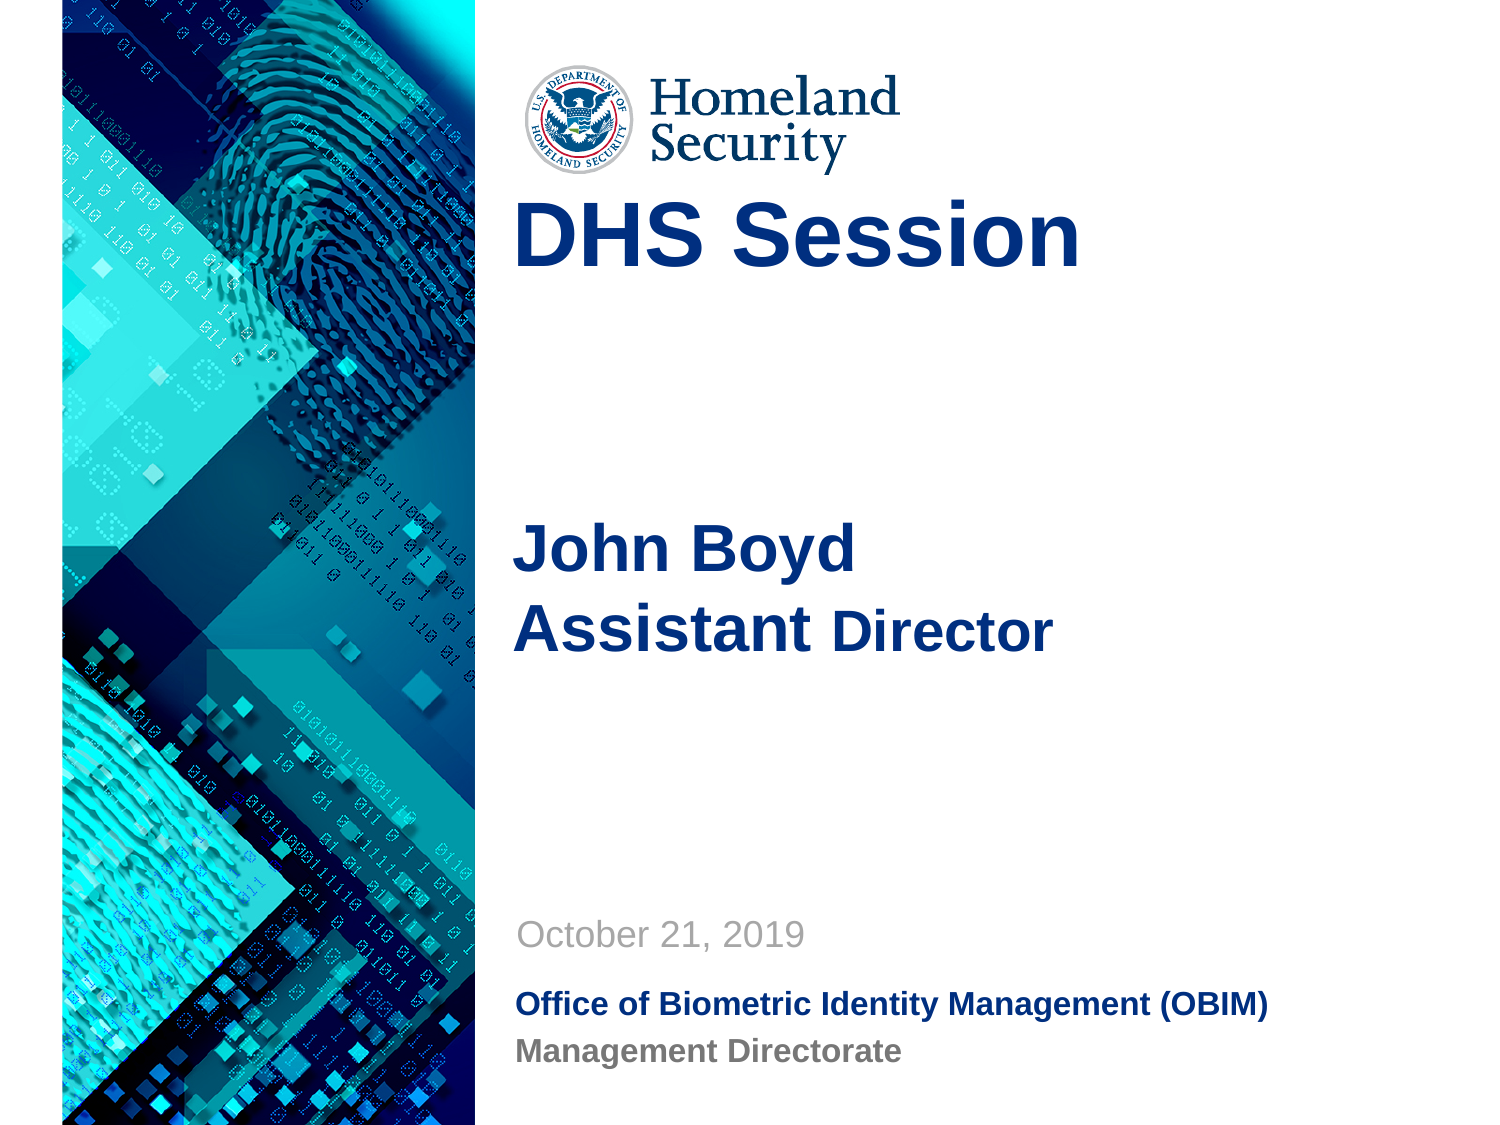

# DHS Session John Boyd Assistant Director
October 21, 2019